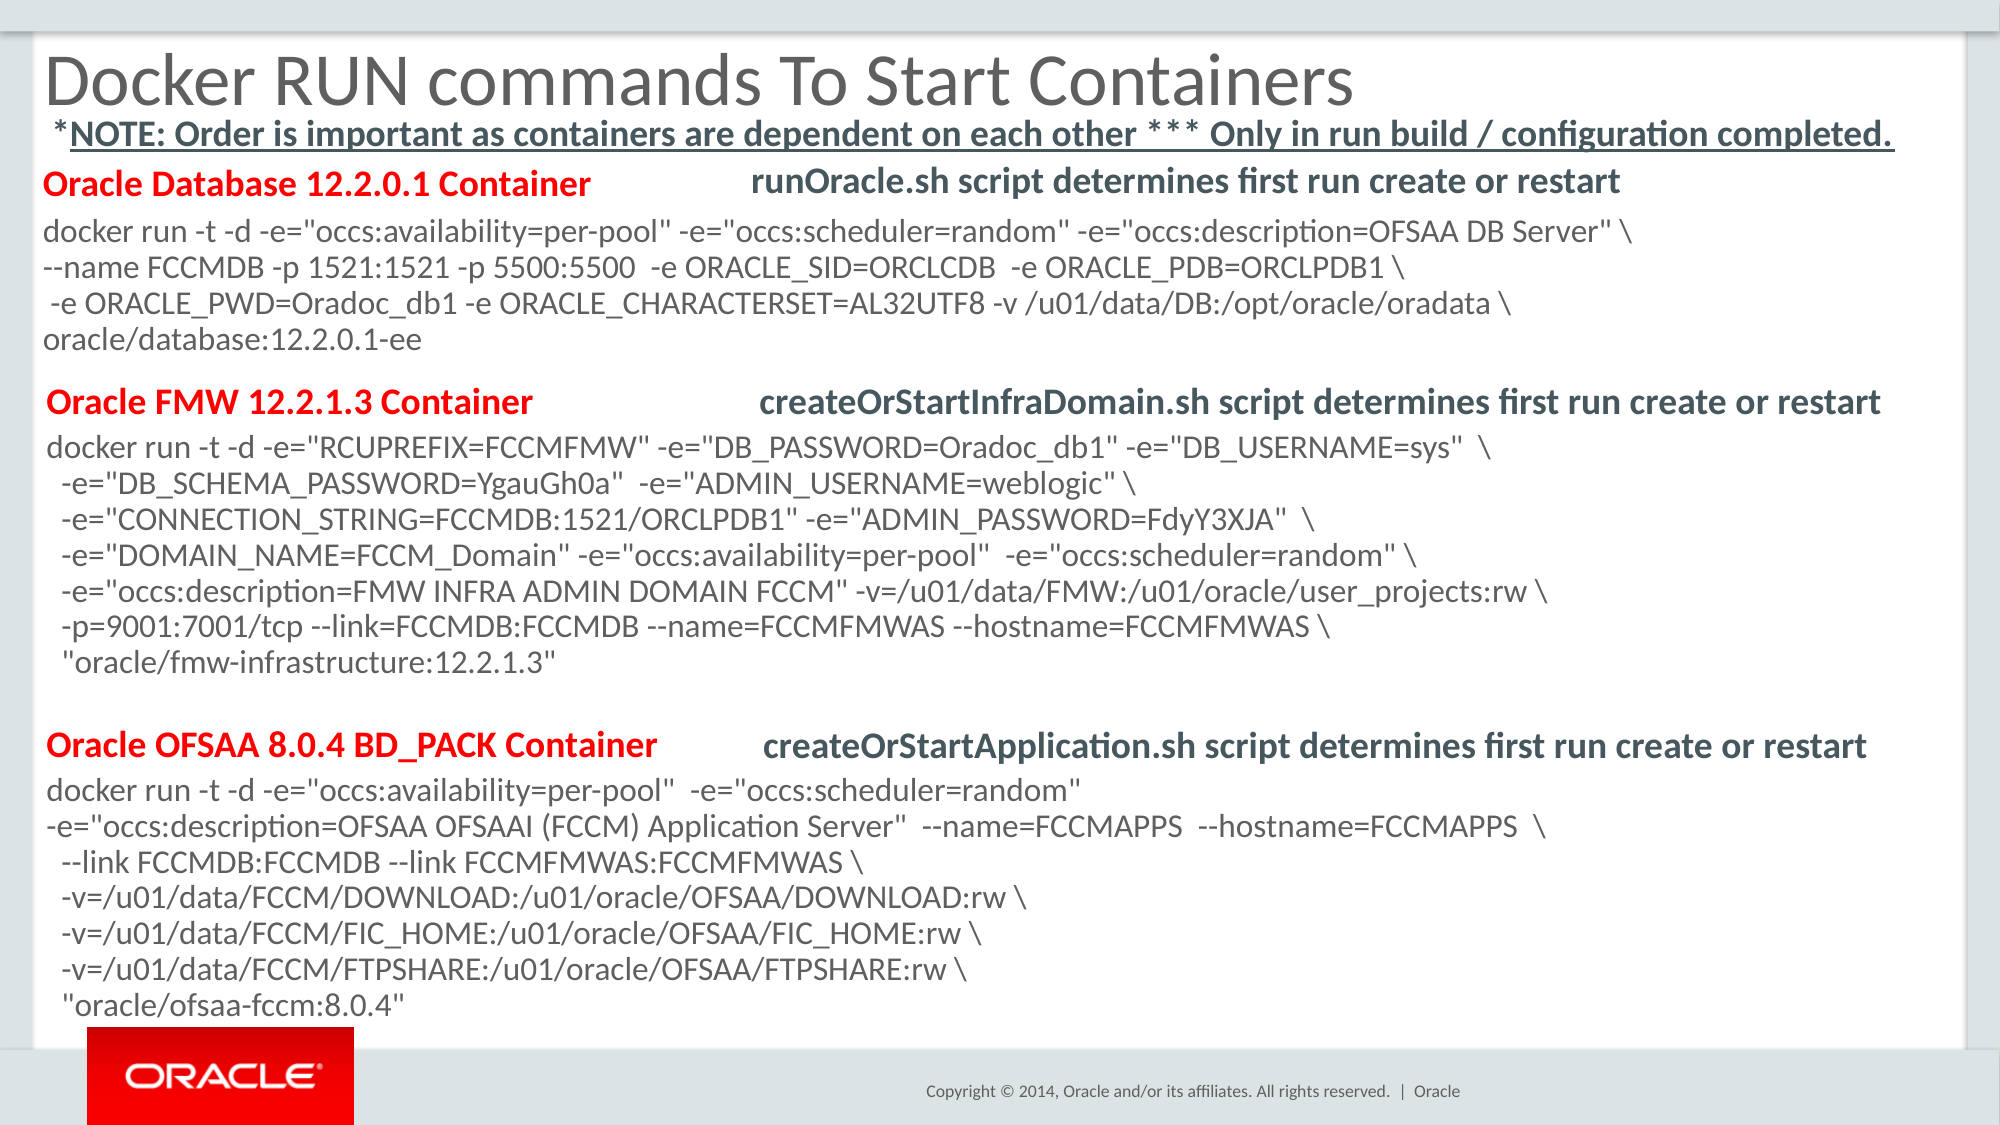

# Docker RUN commands To Start Containers
*NOTE: Order is important as containers are dependent on each other *** Only in run build / configuration completed.
runOracle.sh script determines first run create or restart
Oracle Database 12.2.0.1 Container
docker run -t -d -e="occs:availability=per-pool" -e="occs:scheduler=random" -e="occs:description=OFSAA DB Server" \
--name FCCMDB -p 1521:1521 -p 5500:5500  -e ORACLE_SID=ORCLCDB  -e ORACLE_PDB=ORCLPDB1 \
 -e ORACLE_PWD=Oradoc_db1 -e ORACLE_CHARACTERSET=AL32UTF8 -v /u01/data/DB:/opt/oracle/oradata \
oracle/database:12.2.0.1-ee

Oracle FMW 12.2.1.3 Container
createOrStartInfraDomain.sh script determines first run create or restart
docker run -t -d -e="RCUPREFIX=FCCMFMW" -e="DB_PASSWORD=Oradoc_db1" -e="DB_USERNAME=sys"  \
  -e="DB_SCHEMA_PASSWORD=YgauGh0a"  -e="ADMIN_USERNAME=weblogic" \
  -e="CONNECTION_STRING=FCCMDB:1521/ORCLPDB1" -e="ADMIN_PASSWORD=FdyY3XJA"  \
  -e="DOMAIN_NAME=FCCM_Domain" -e="occs:availability=per-pool"  -e="occs:scheduler=random" \
  -e="occs:description=FMW INFRA ADMIN DOMAIN FCCM" -v=/u01/data/FMW:/u01/oracle/user_projects:rw \
  -p=9001:7001/tcp --link=FCCMDB:FCCMDB --name=FCCMFMWAS --hostname=FCCMFMWAS \
  "oracle/fmw-infrastructure:12.2.1.3"

Oracle OFSAA 8.0.4 BD_PACK Container
createOrStartApplication.sh script determines first run create or restart
docker run -t -d -e="occs:availability=per-pool"  -e="occs:scheduler=random"
-e="occs:description=OFSAA OFSAAI (FCCM) Application Server"  --name=FCCMAPPS  --hostname=FCCMAPPS  \
  --link FCCMDB:FCCMDB --link FCCMFMWAS:FCCMFMWAS \
  -v=/u01/data/FCCM/DOWNLOAD:/u01/oracle/OFSAA/DOWNLOAD:rw \
  -v=/u01/data/FCCM/FIC_HOME:/u01/oracle/OFSAA/FIC_HOME:rw \
  -v=/u01/data/FCCM/FTPSHARE:/u01/oracle/OFSAA/FTPSHARE:rw \
  "oracle/ofsaa-fccm:8.0.4"

Oracle